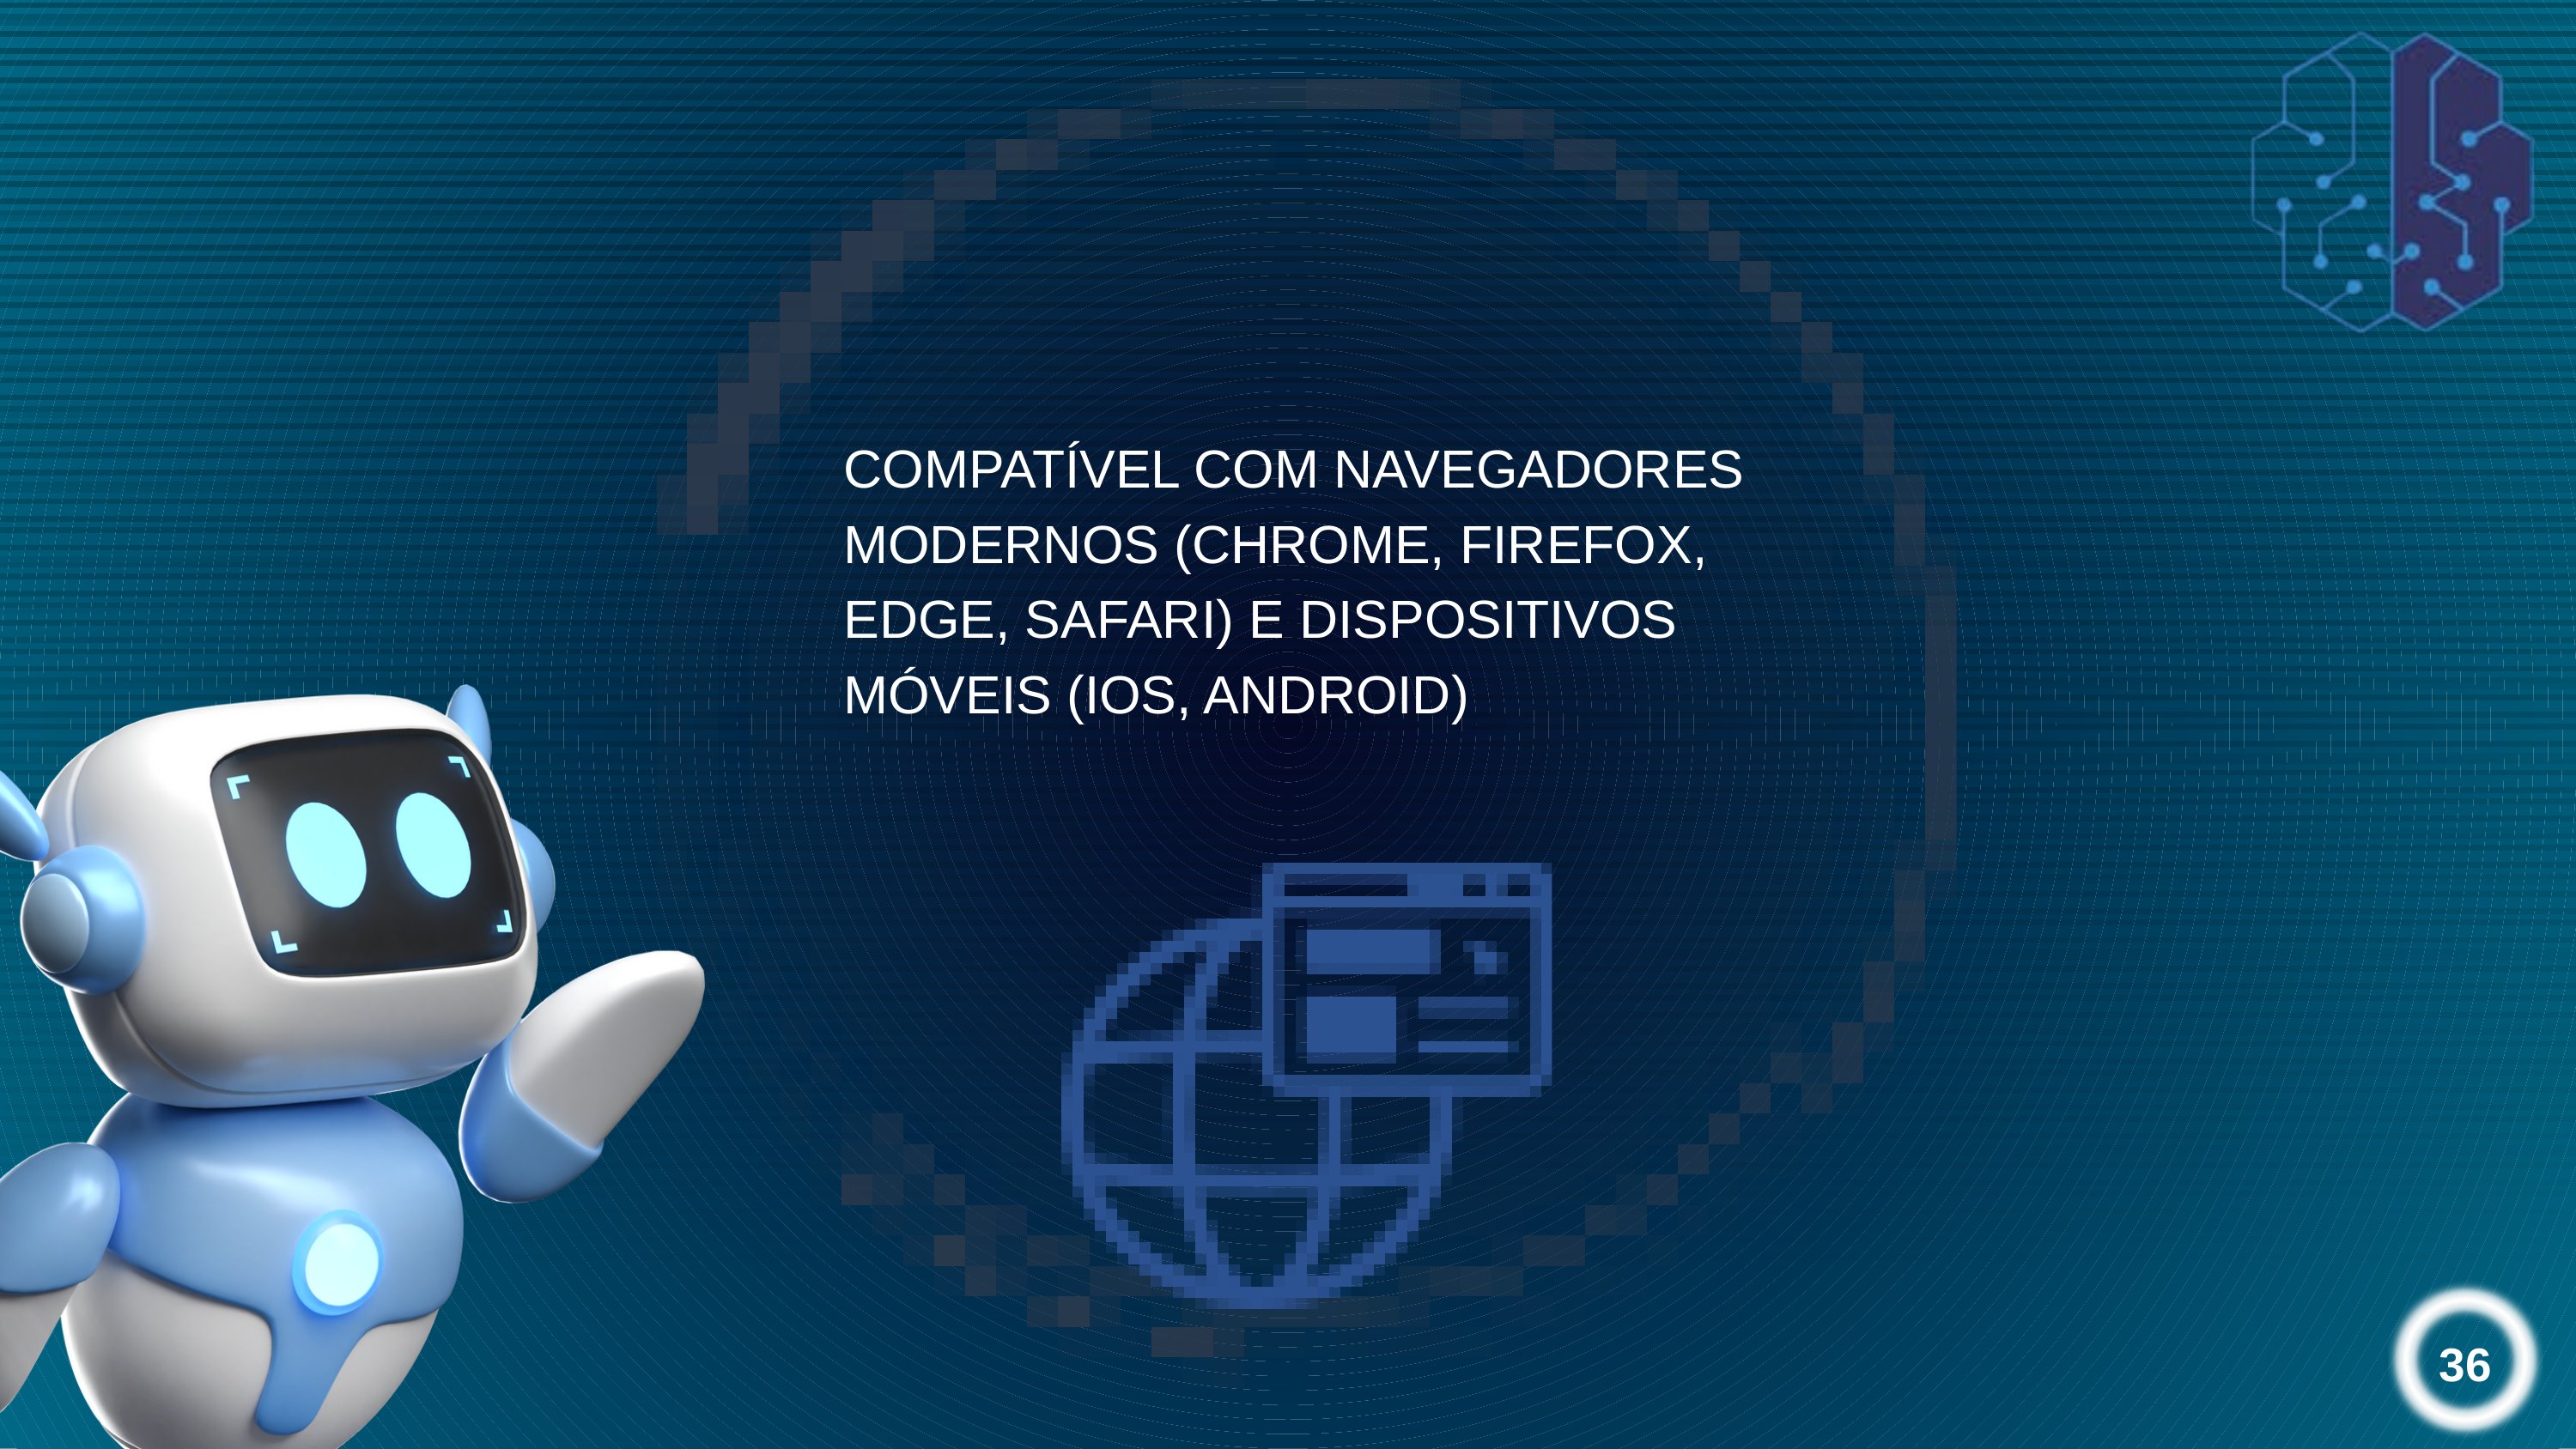

COMPATÍVEL COM NAVEGADORES MODERNOS (CHROME, FIREFOX, EDGE, SAFARI) E DISPOSITIVOS MÓVEIS (IOS, ANDROID)

36